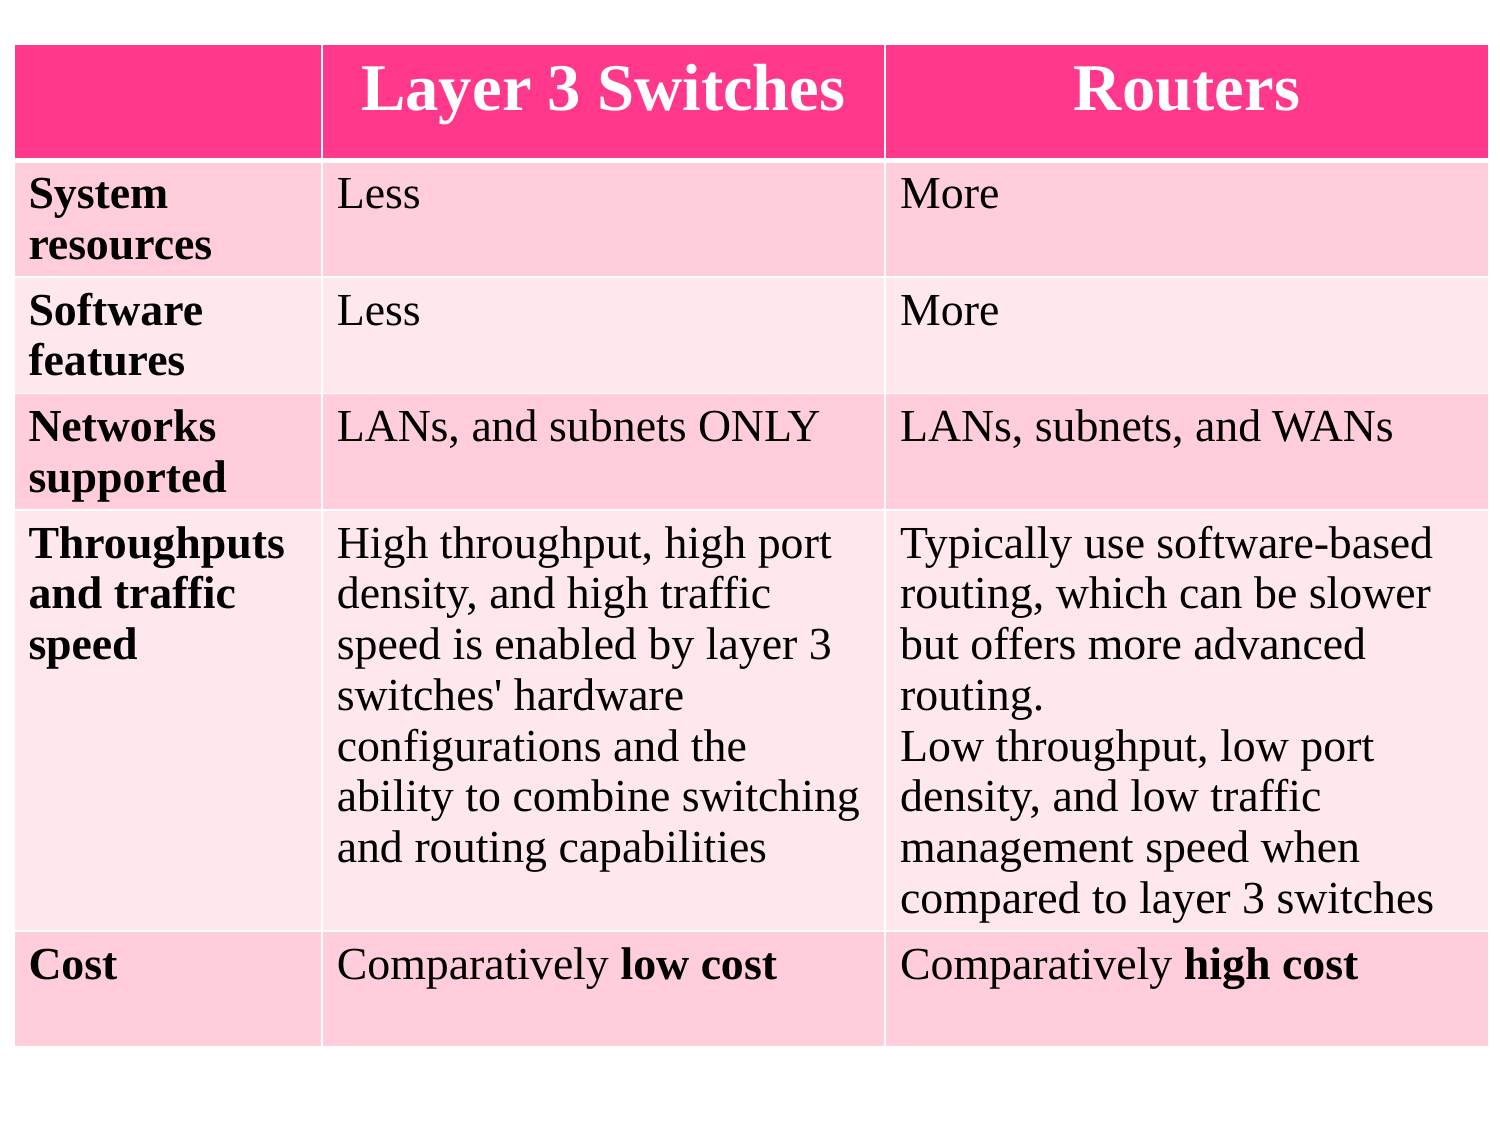

|  | Layer 3 Switches | Routers |
| --- | --- | --- |
| System resources | Less | More |
| Software features | Less | More |
| Networks supported | LANs, and subnets ONLY | LANs, subnets, and WANs |
| Throughputs and traffic speed | High throughput, high port density, and high traffic speed is enabled by layer 3 switches' hardware configurations and the ability to combine switching and routing capabilities | Typically use software-based routing, which can be slower but offers more advanced routing. Low throughput, low port density, and low traffic management speed when compared to layer 3 switches |
| Cost | Comparatively low cost | Comparatively high cost |
40